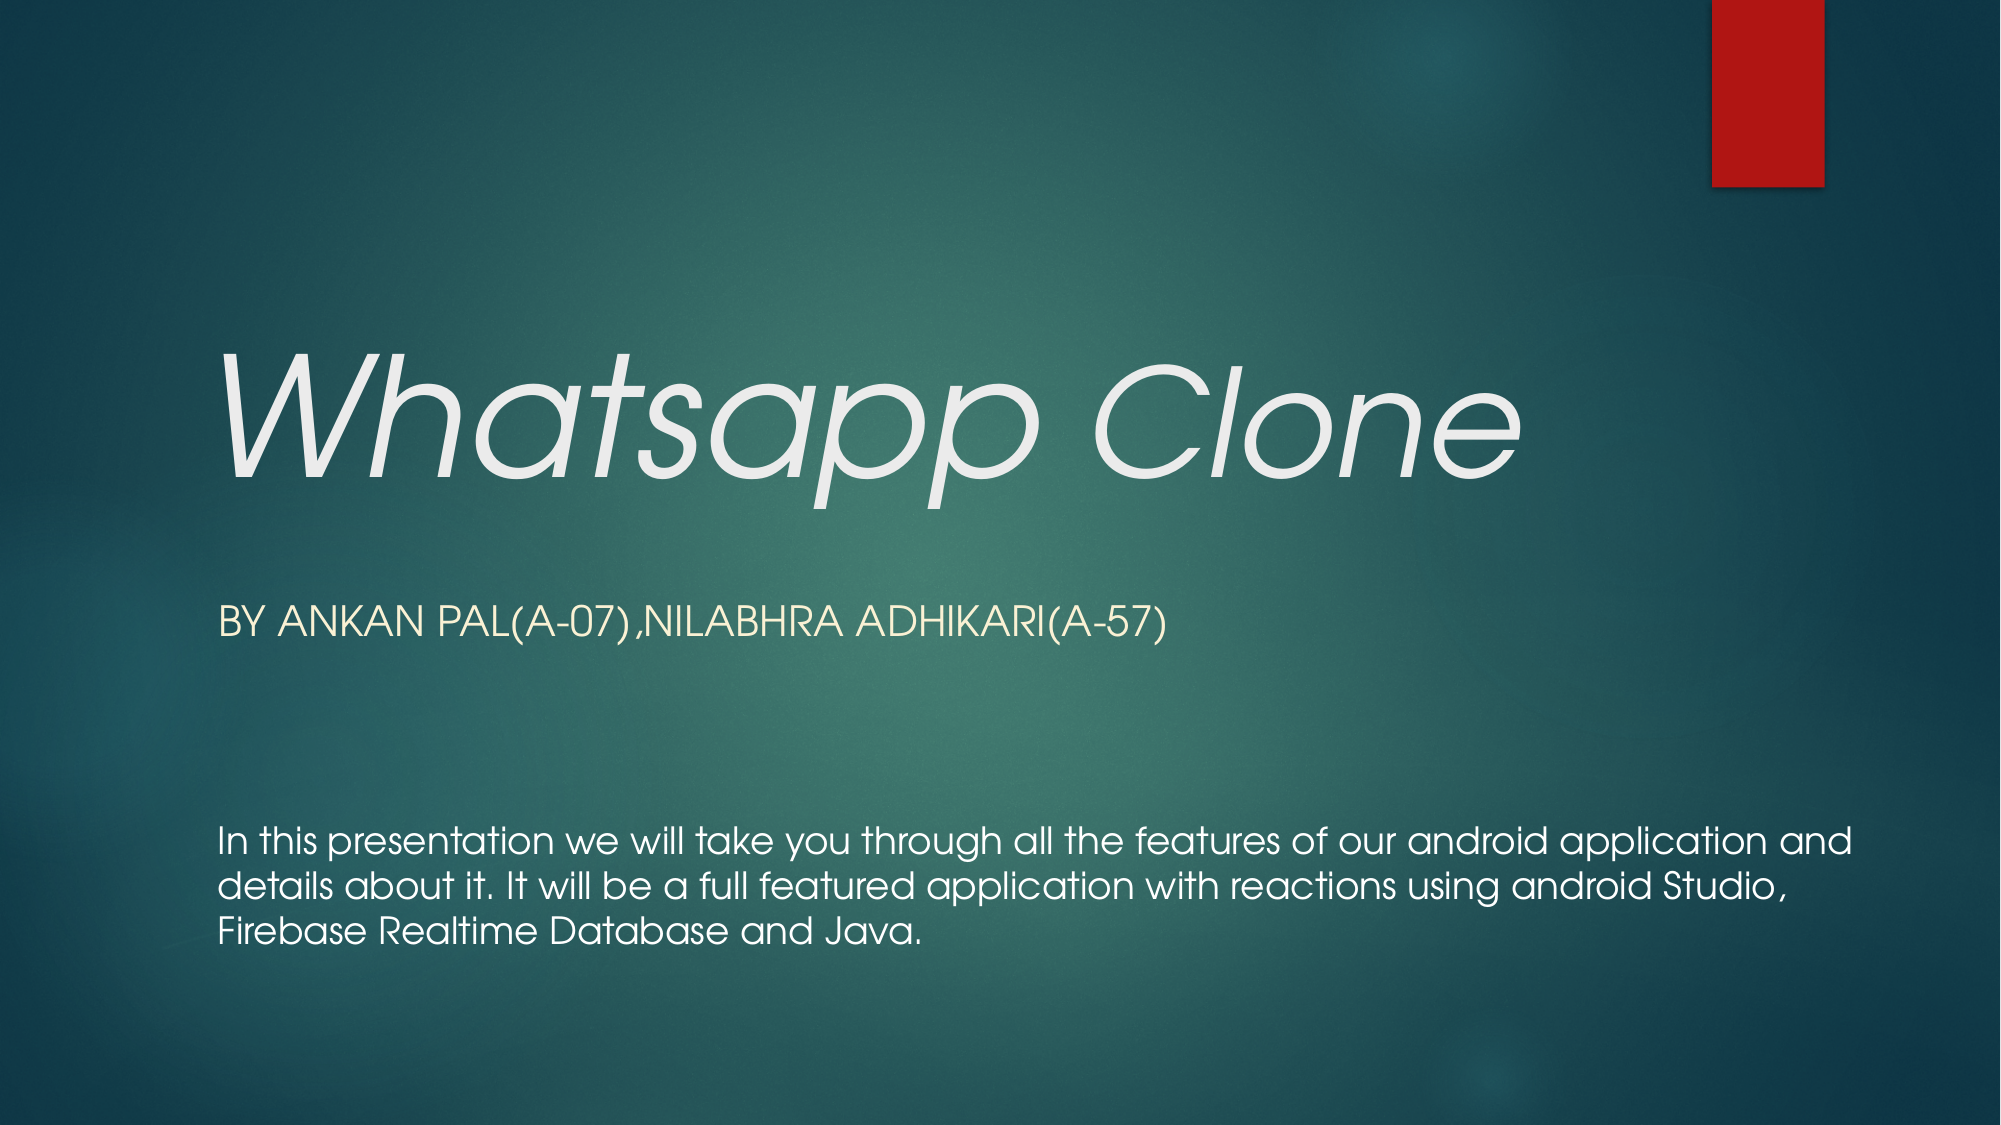

# Whatsapp Clone
By ankan pal(A-07),Nilabhra Adhikari(a-57)
In this presentation we will take you through all the features of our android application and details about it. It will be a full featured application with reactions using android Studio, Firebase Realtime Database and Java.